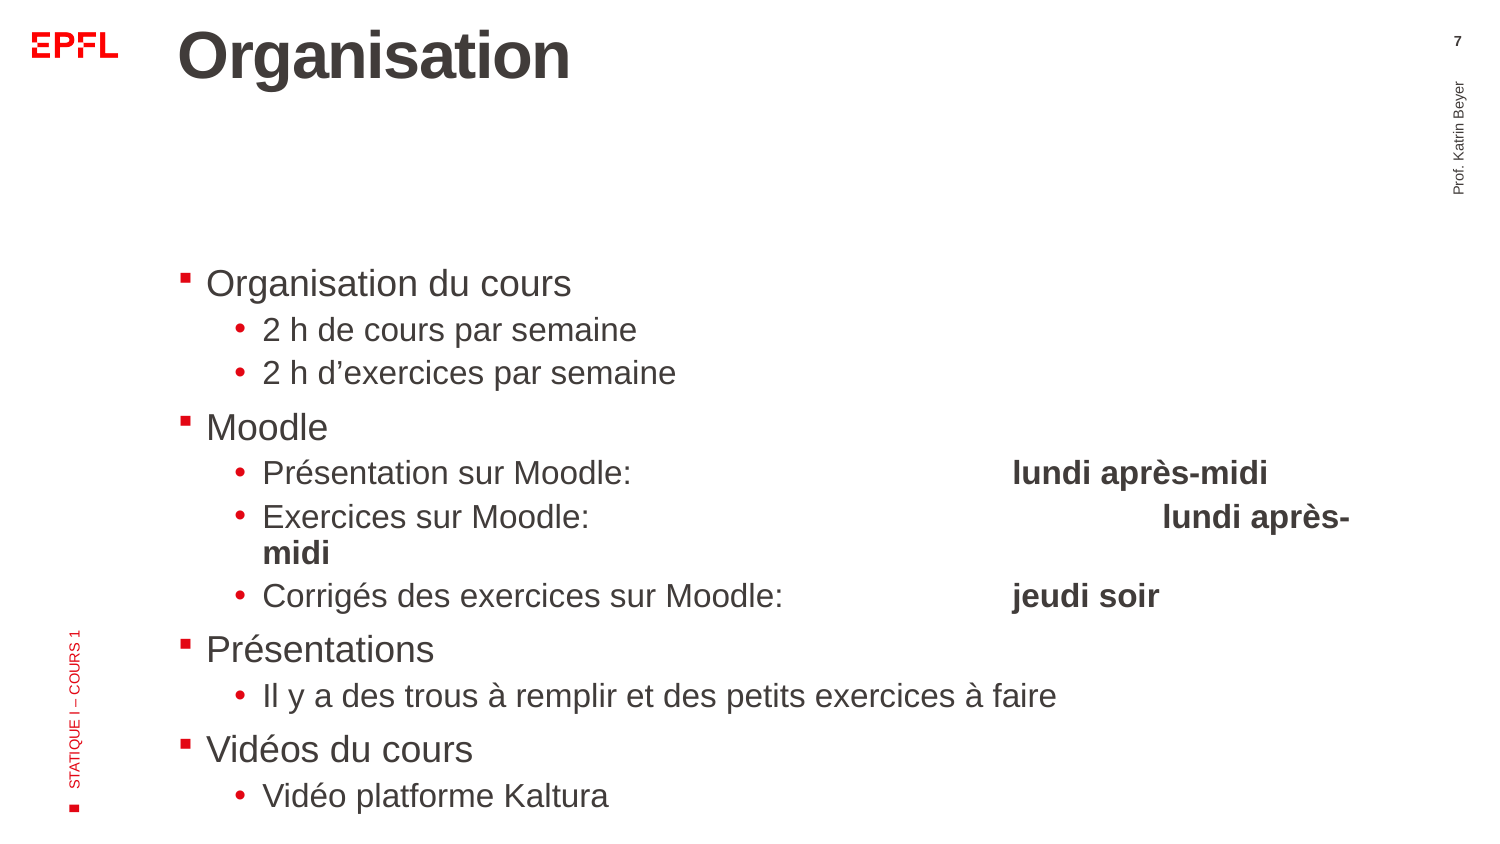

# Organisation
7
Organisation du cours
2 h de cours par semaine
2 h d’exercices par semaine
Moodle
Présentation sur Moodle:			lundi après-midi
Exercices sur Moodle: 				lundi après-midi
Corrigés des exercices sur Moodle:		jeudi soir
Présentations
Il y a des trous à remplir et des petits exercices à faire
Vidéos du cours
Vidéo platforme Kaltura

Prof. Katrin Beyer
STATIQUE I – COURS 1